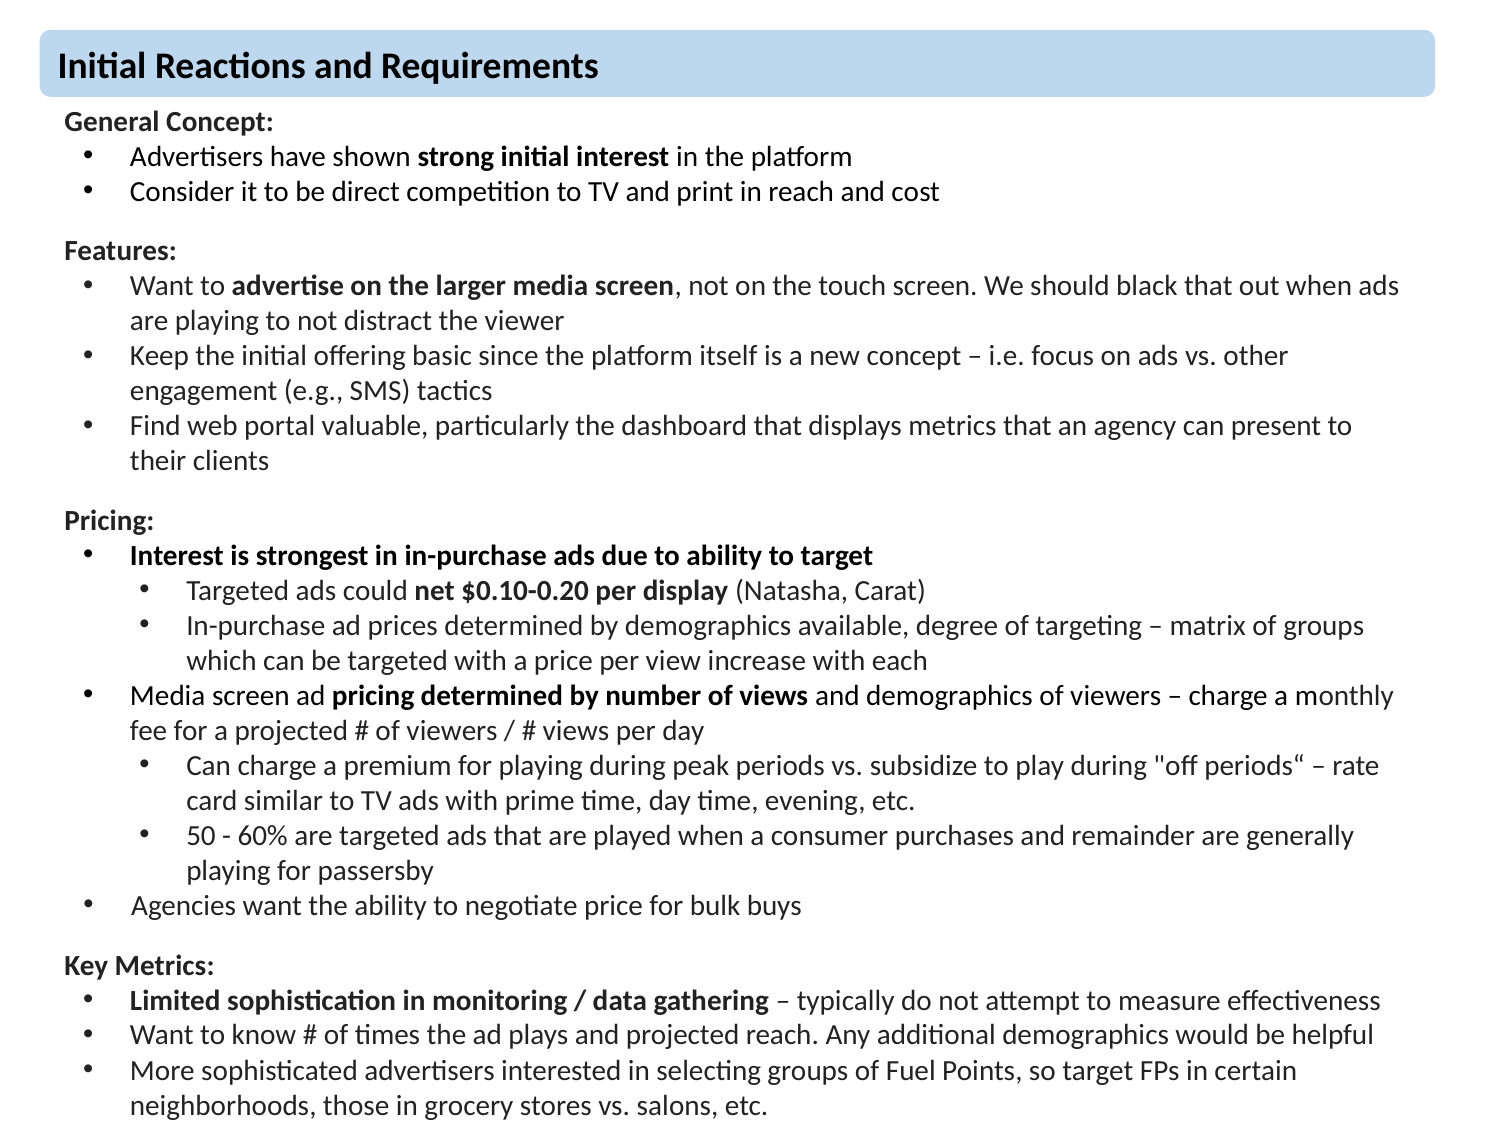

Initial Reactions and Requirements
General Concept:
Advertisers have shown strong initial interest in the platform
Consider it to be direct competition to TV and print in reach and cost

Features:
Want to advertise on the larger media screen, not on the touch screen. We should black that out when ads are playing to not distract the viewer
Keep the initial offering basic since the platform itself is a new concept – i.e. focus on ads vs. other engagement (e.g., SMS) tactics
Find web portal valuable, particularly the dashboard that displays metrics that an agency can present to their clients

Pricing:
Interest is strongest in in-purchase ads due to ability to target
Targeted ads could net $0.10-0.20 per display (Natasha, Carat)
In-purchase ad prices determined by demographics available, degree of targeting – matrix of groups which can be targeted with a price per view increase with each
Media screen ad pricing determined by number of views and demographics of viewers – charge a monthly fee for a projected # of viewers / # views per day
Can charge a premium for playing during peak periods vs. subsidize to play during "off periods“ – rate card similar to TV ads with prime time, day time, evening, etc.
50 - 60% are targeted ads that are played when a consumer purchases and remainder are generally playing for passersby
Agencies want the ability to negotiate price for bulk buys

Key Metrics:
Limited sophistication in monitoring / data gathering – typically do not attempt to measure effectiveness
Want to know # of times the ad plays and projected reach. Any additional demographics would be helpful
More sophisticated advertisers interested in selecting groups of Fuel Points, so target FPs in certain neighborhoods, those in grocery stores vs. salons, etc.